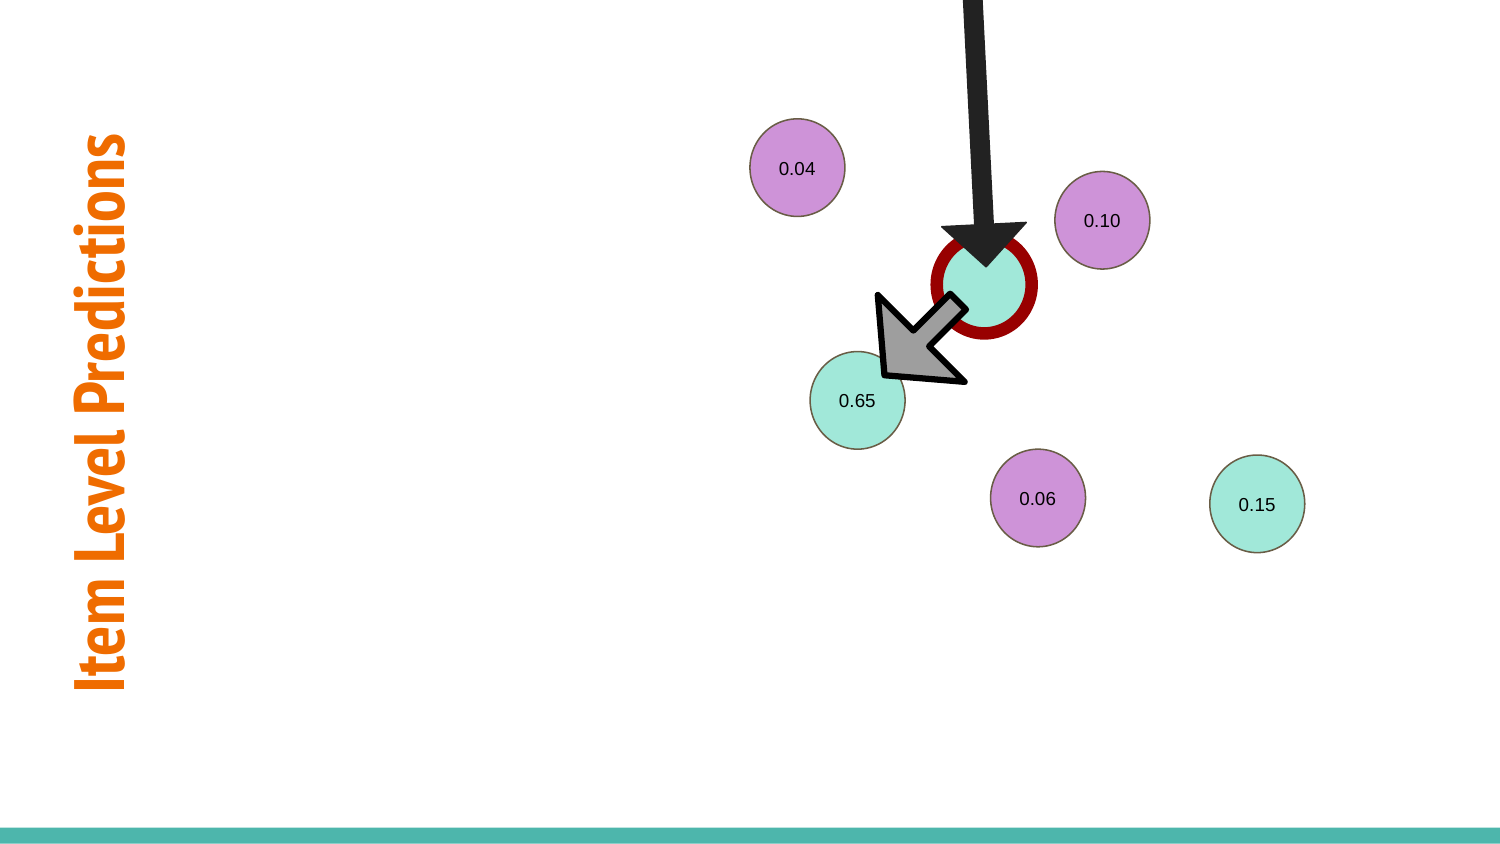

0.04

0.10

0.65
# Item Level Predictions
0.06
0.15